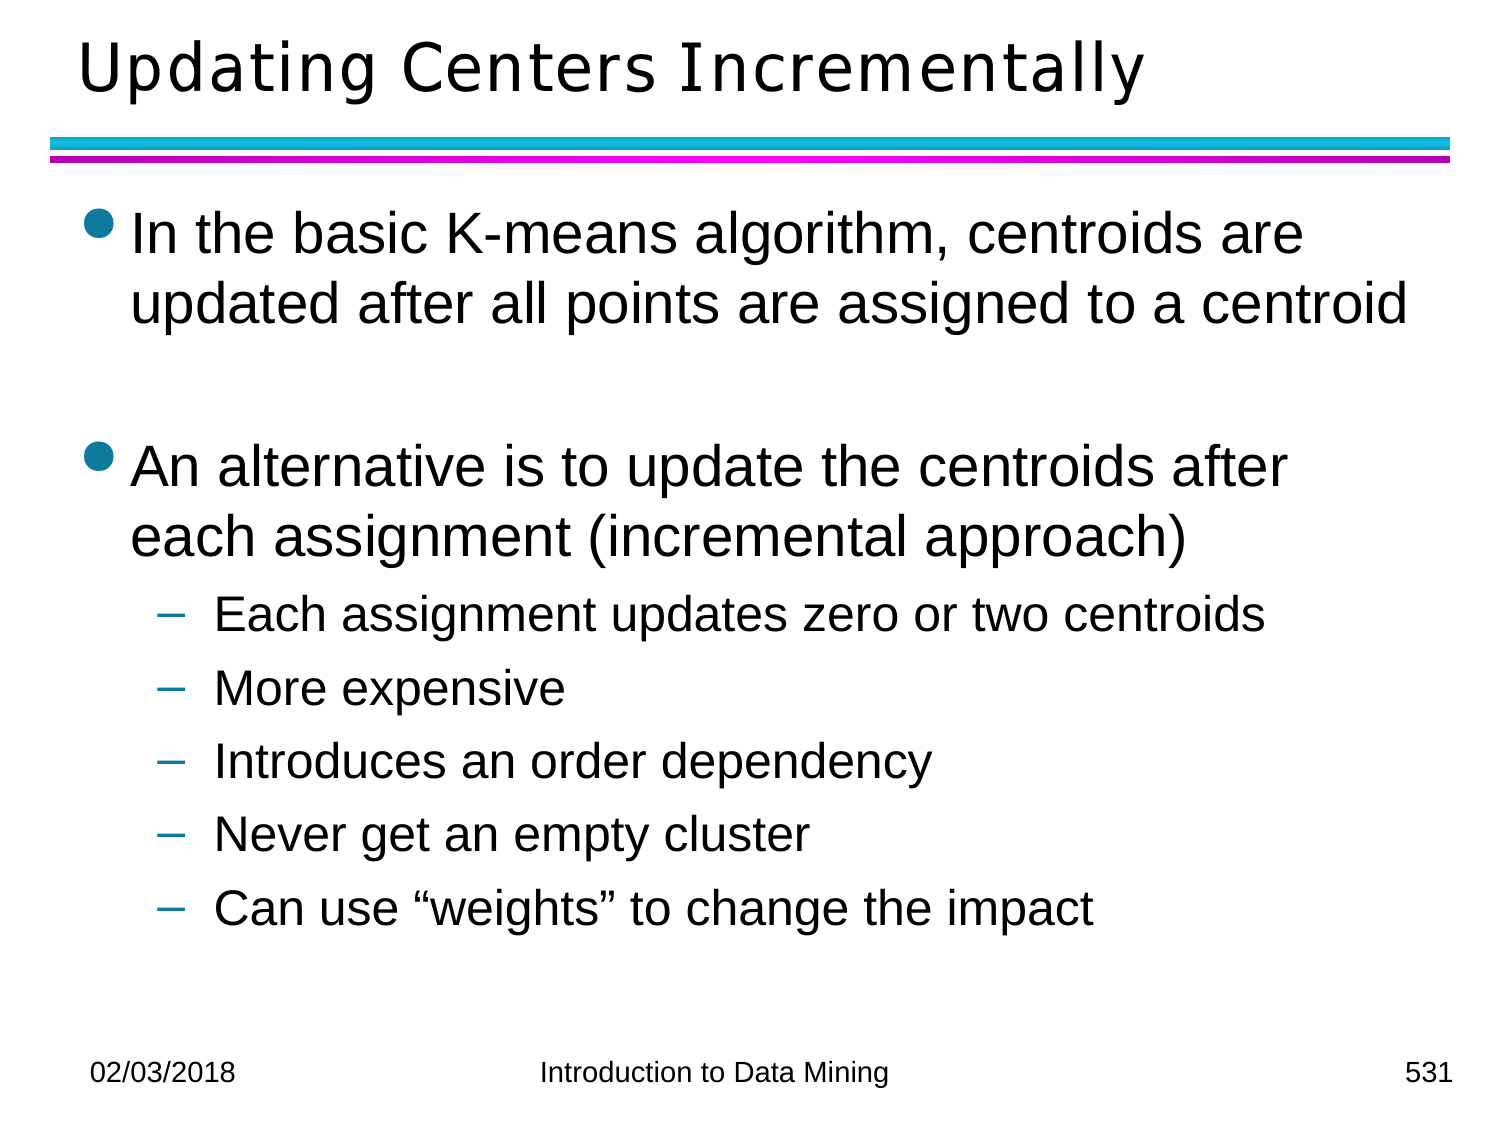

# Updating Centers Incrementally
In the basic K-means algorithm, centroids are updated after all points are assigned to a centroid

An alternative is to update the centroids after each assignment (incremental approach)
Each assignment updates zero or two centroids
More expensive
Introduces an order dependency
Never get an empty cluster
Can use “weights” to change the impact